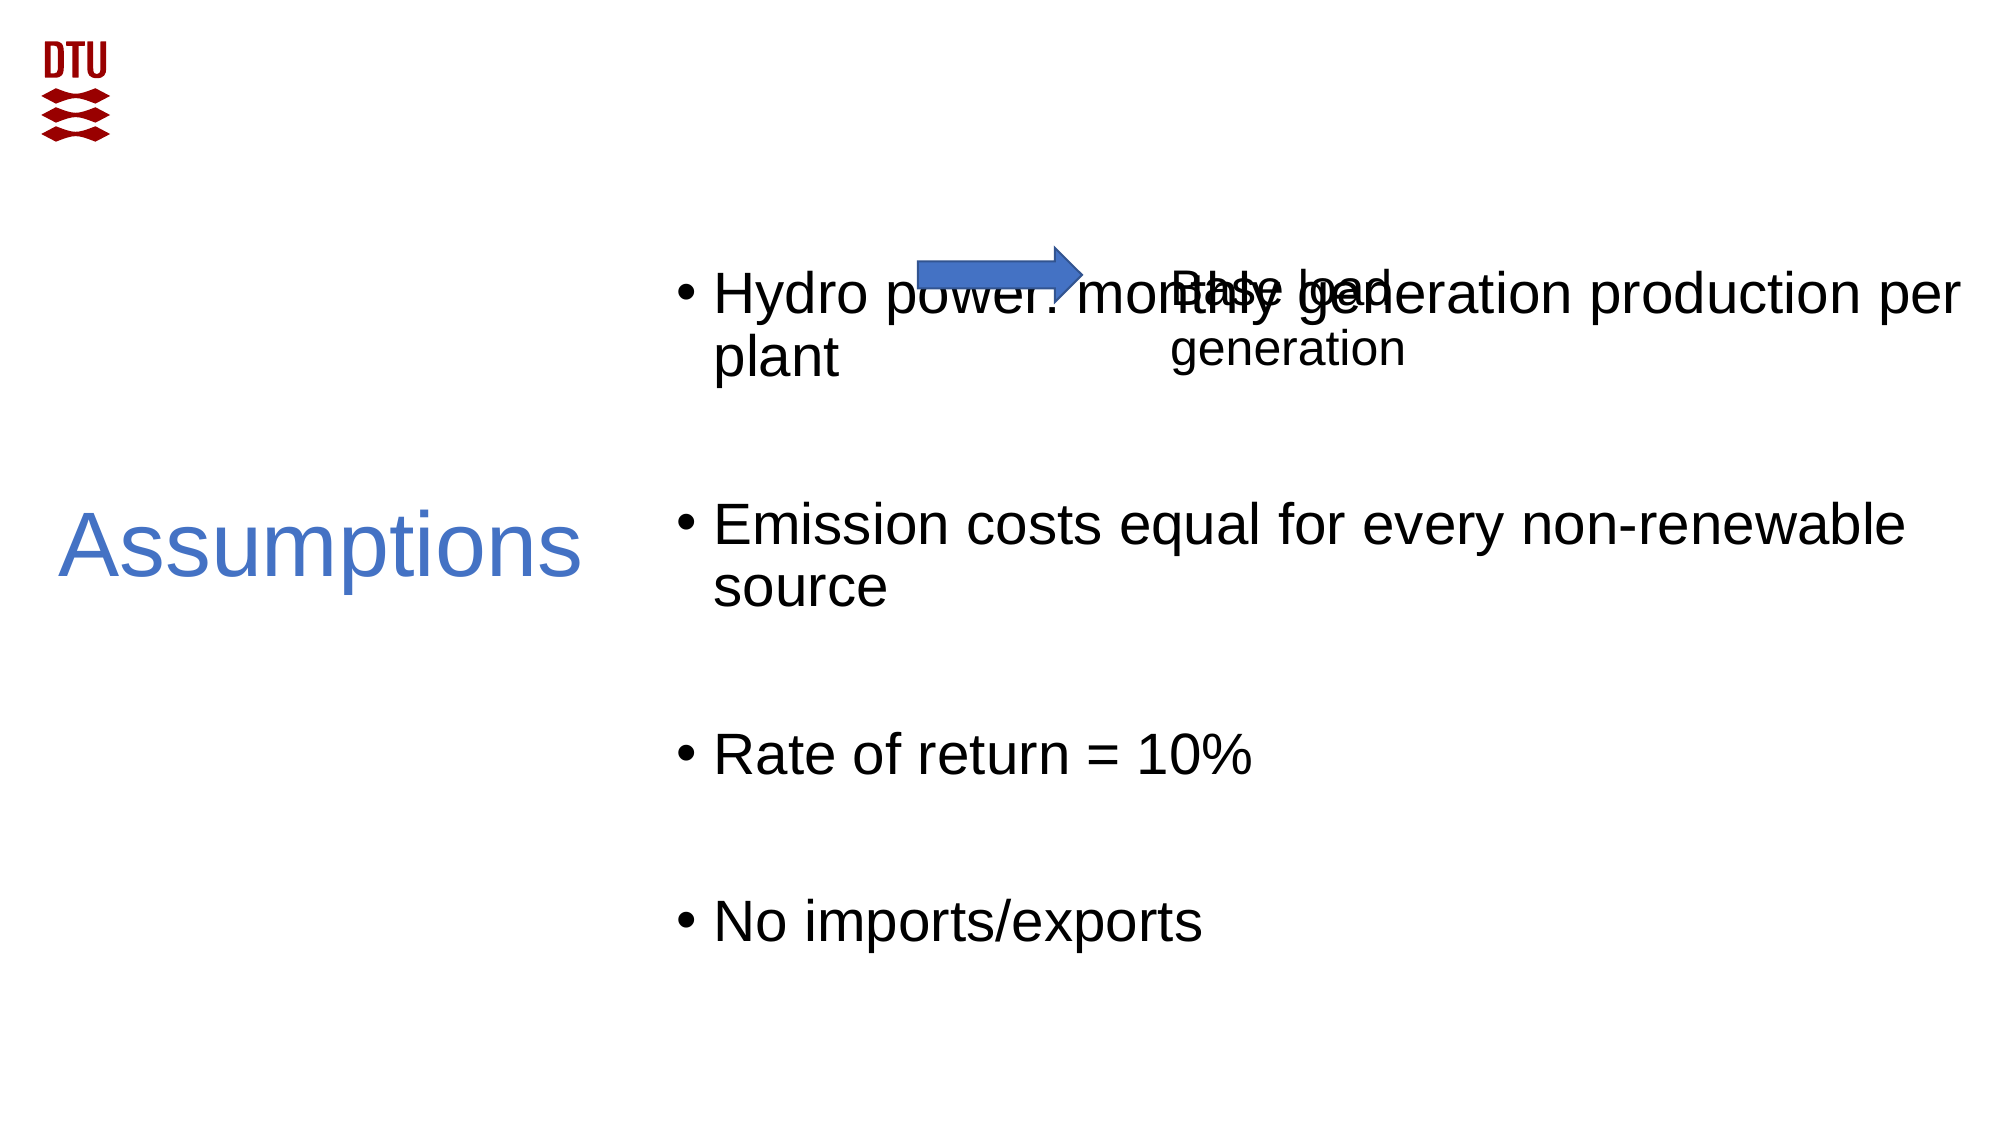

# Assumptions

Hydro power: monthly generation production per plant

Emission costs equal for every non-renewable source

Rate of return = 10%

No imports/exports

Base load generation